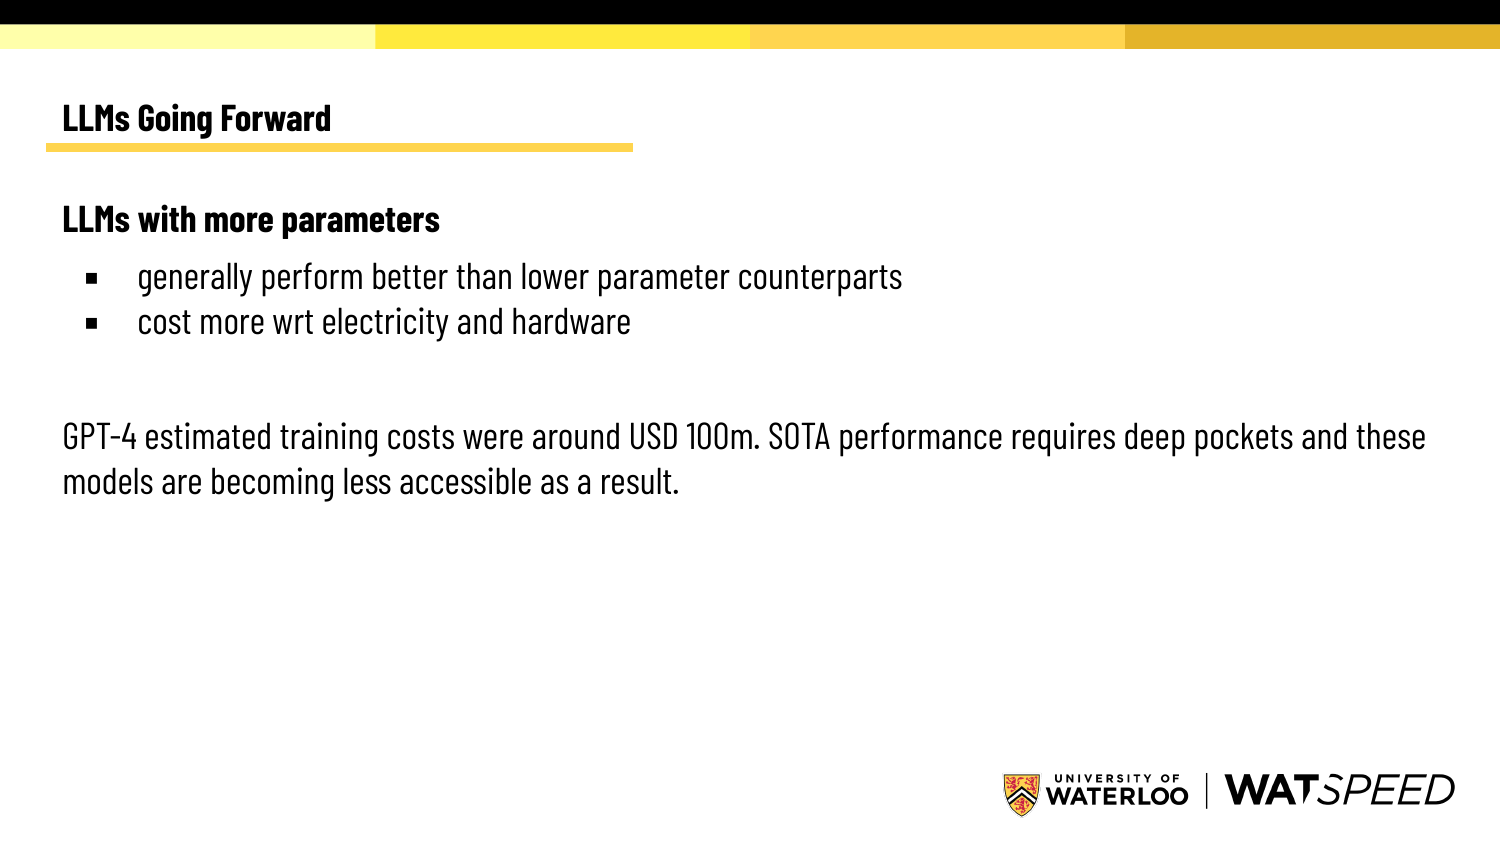

# LLMs Going Forward
LLMs with more parameters
generally perform better than lower parameter counterparts
cost more wrt electricity and hardware

GPT-4 estimated training costs were around USD 100m. SOTA performance requires deep pockets and these models are becoming less accessible as a result.